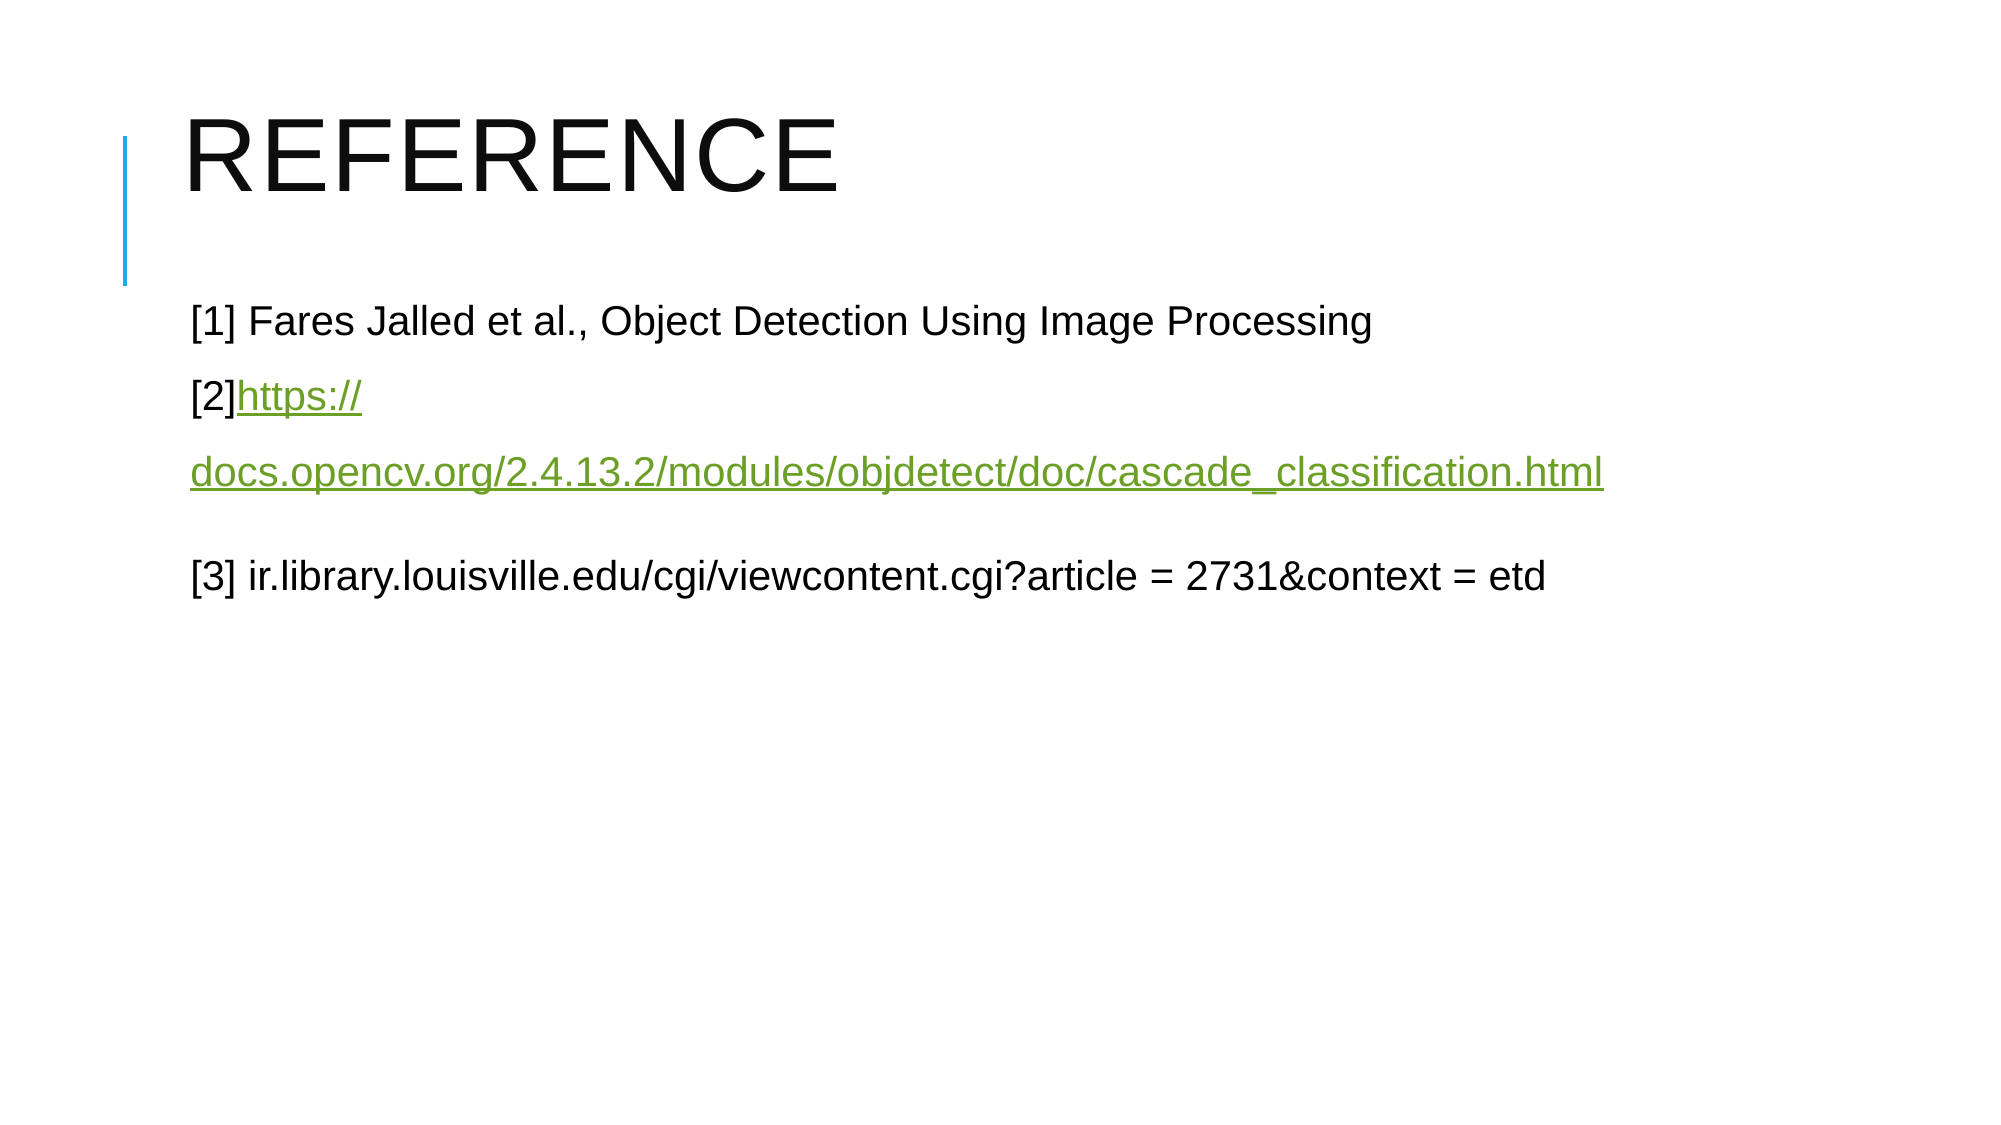

# reference
[1] Fares Jalled et al., Object Detection Using Image Processing
[2]https://docs.opencv.org/2.4.13.2/modules/objdetect/doc/cascade_classification.html
[3] ir.library.louisville.edu/cgi/viewcontent.cgi?article = 2731&context = etd